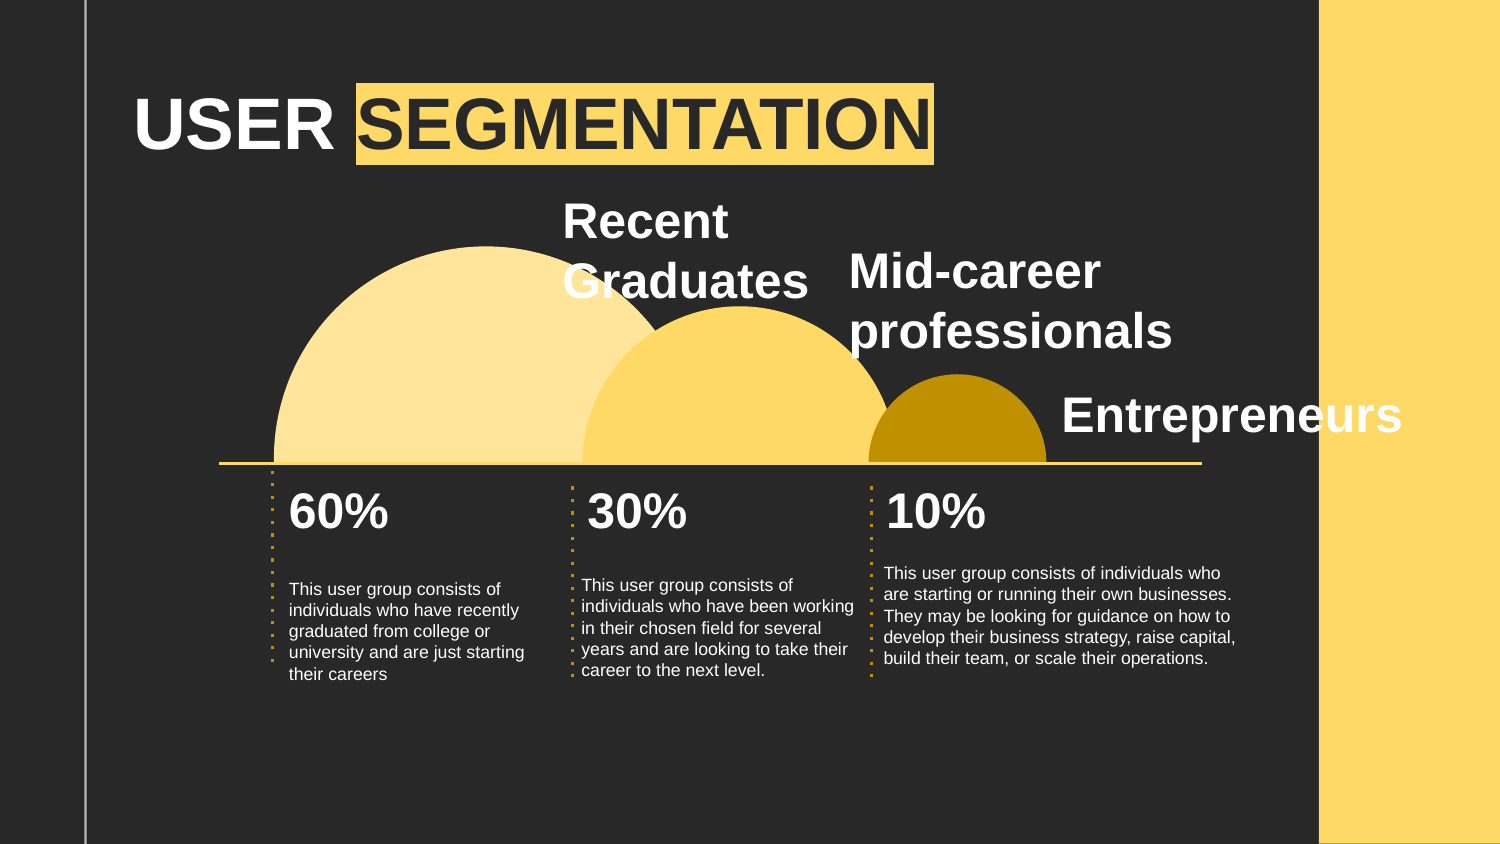

# USER SEGMENTATION
Recent Graduates
Mid-career professionals

Entrepreneurs

60%
30%
10%
This user group consists of individuals who are starting or running their own businesses. They may be looking for guidance on how to develop their business strategy, raise capital, build their team, or scale their operations.
This user group consists of individuals who have been working in their chosen field for several years and are looking to take their career to the next level.

This user group consists of individuals who have recently graduated from college or university and are just starting their careers